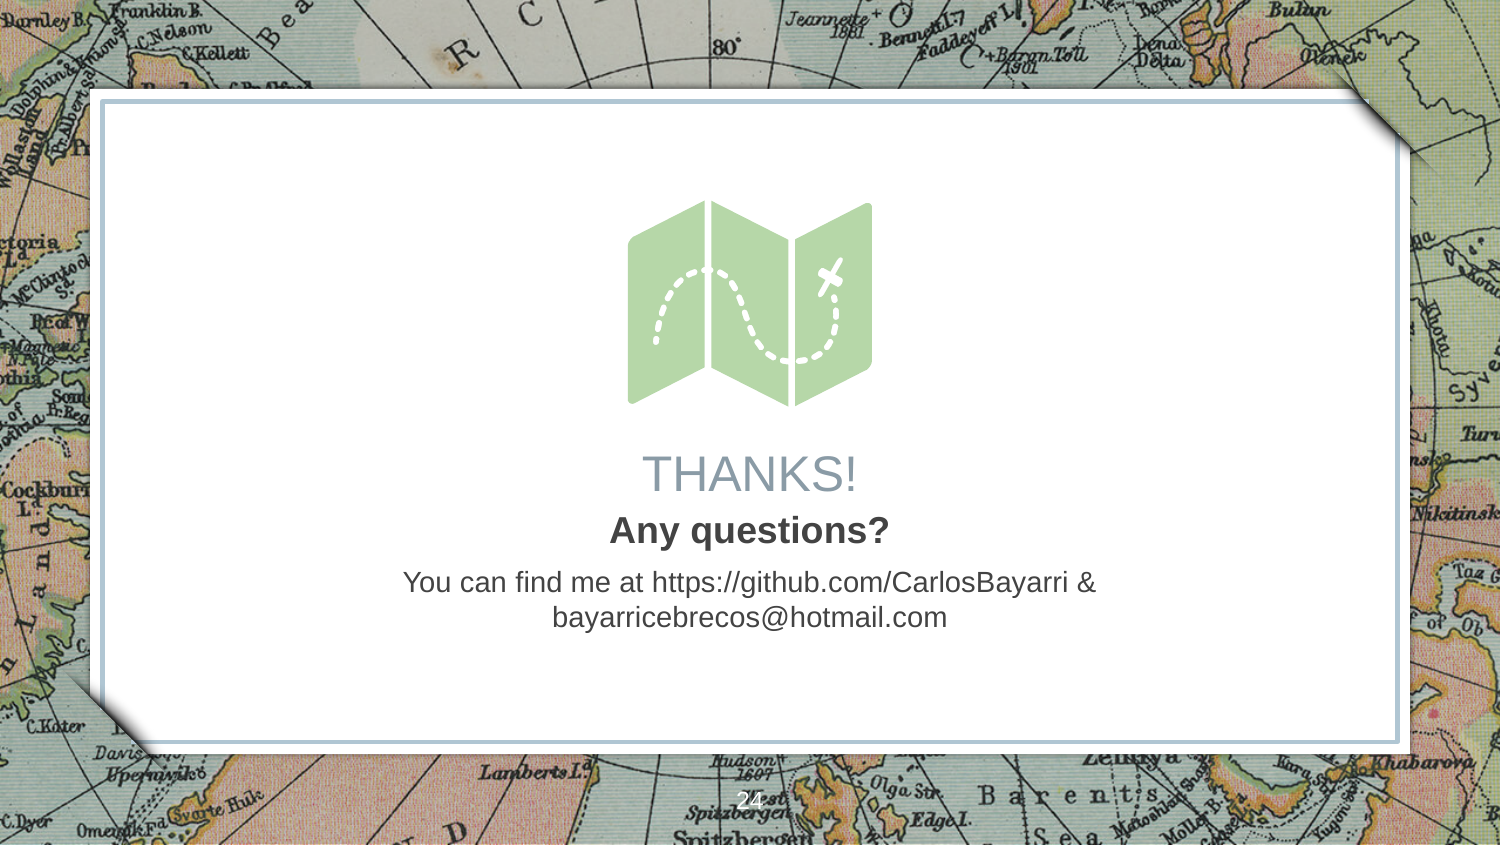

THANKS!
Any questions?
You can find me at https://github.com/CarlosBayarri & bayarricebrecos@hotmail.com
24